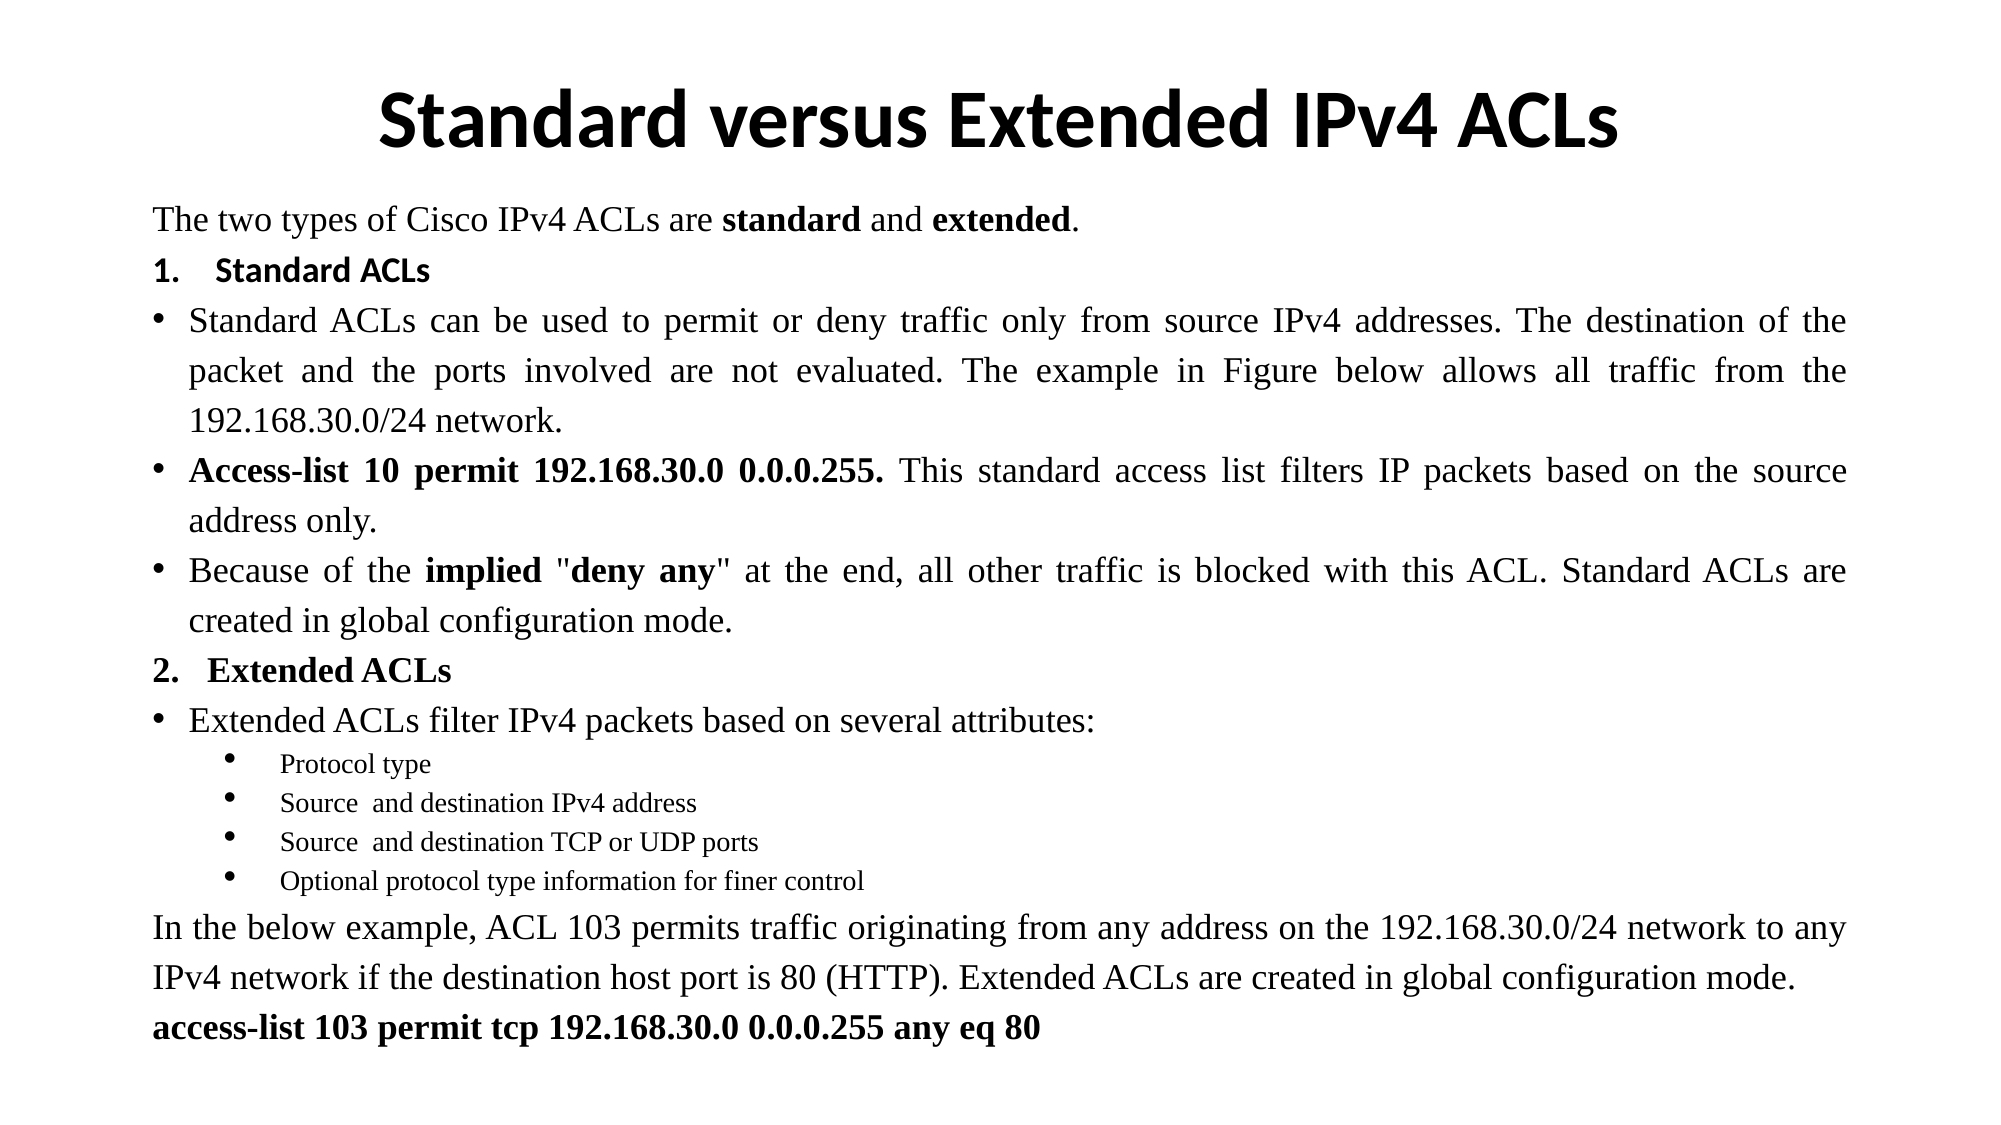

# Standard versus Extended IPv4 ACLs
The two types of Cisco IPv4 ACLs are standard and extended.
 Standard ACLs
Standard ACLs can be used to permit or deny traffic only from source IPv4 addresses. The destination of the packet and the ports involved are not evaluated. The example in Figure below allows all traffic from the 192.168.30.0/24 network.
Access-list 10 permit 192.168.30.0 0.0.0.255. This standard access list filters IP packets based on the source address only.
Because of the implied "deny any" at the end, all other traffic is blocked with this ACL. Standard ACLs are created in global configuration mode.
Extended ACLs
Extended ACLs filter IPv4 packets based on several attributes:
Protocol type
Source  and destination IPv4 address
Source  and destination TCP or UDP ports
Optional protocol type information for finer control
In the below example, ACL 103 permits traffic originating from any address on the 192.168.30.0/24 network to any IPv4 network if the destination host port is 80 (HTTP). Extended ACLs are created in global configuration mode.
access-list 103 permit tcp 192.168.30.0 0.0.0.255 any eq 80